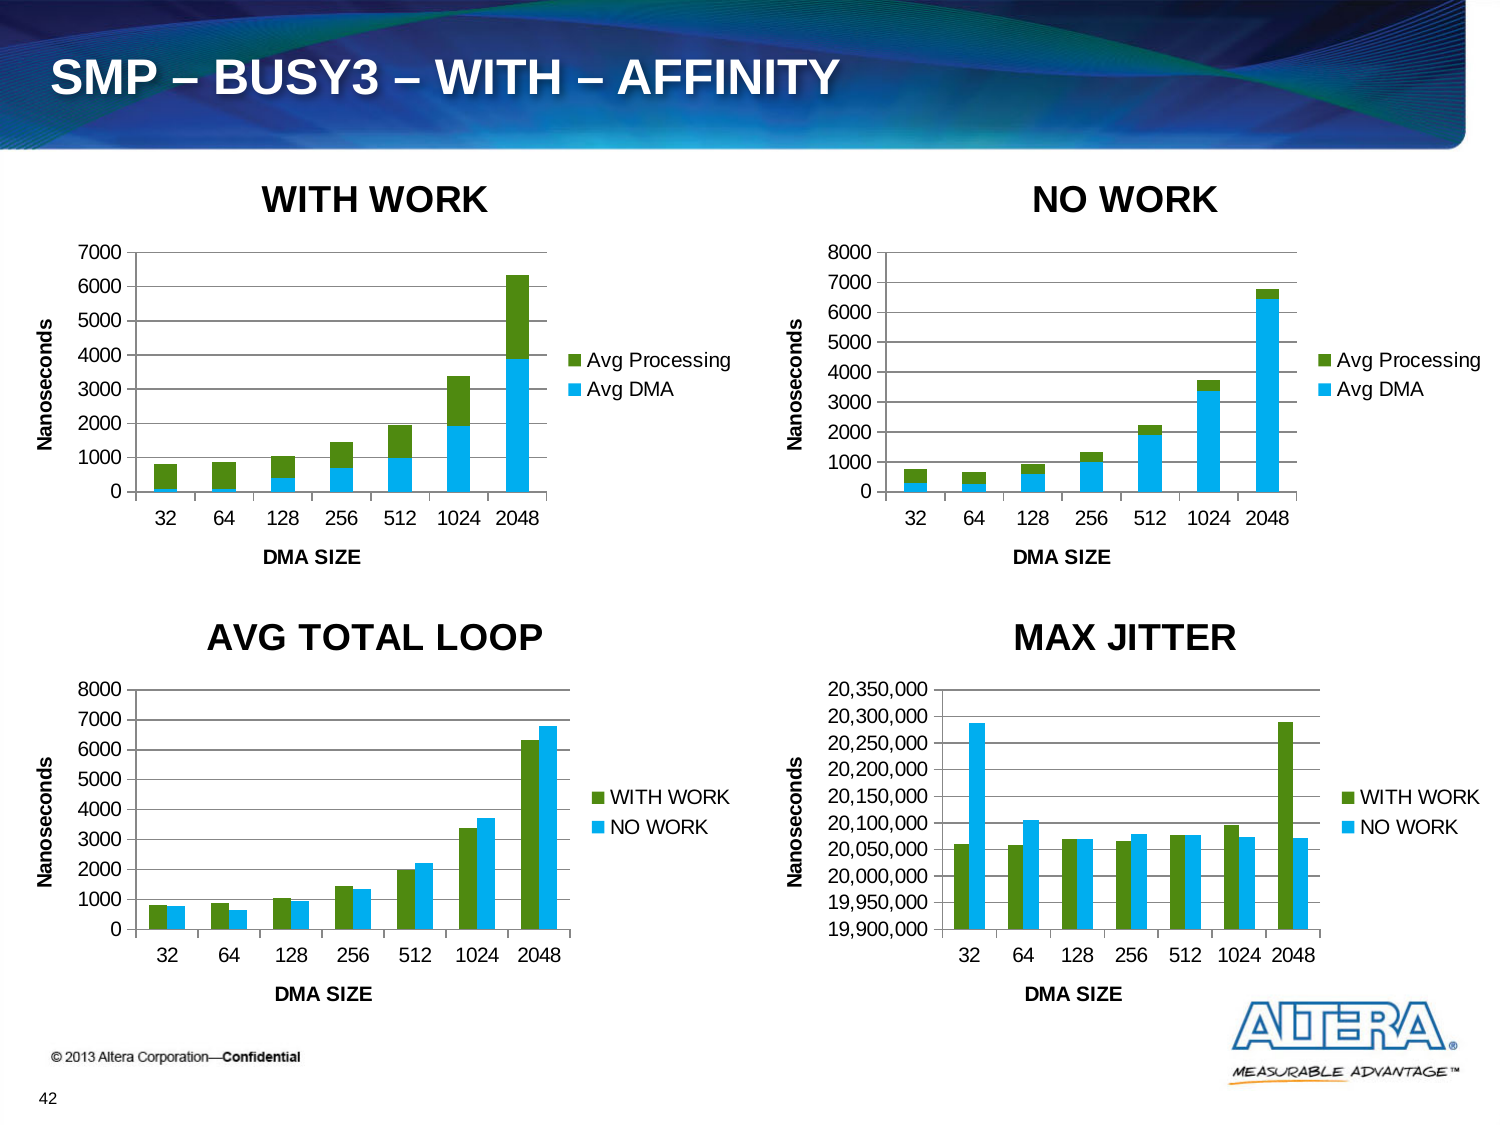

# SMP – BUSY3 – WITH – AFFINITY

### Chart: WITH WORK

| Category |  |  |
|---|---|---|
| 32 | 70.0 | 749.0 |
| 64 | 77.0 | 797.0 |
| 128 | 417.0 | 643.0 |
| 256 | 690.0 | 770.0 |
| 512 | 996.0 | 969.0 |
| 1024 | 1926.0 | 1469.0 |
| 2048 | 3878.0 | 2449.0 |

### Chart: NO WORK

| Category |  |  |
|---|---|---|
| 32 | 293.0 | 481.0 |
| 64 | 252.0 | 397.0 |
| 128 | 595.0 | 349.0 |
| 256 | 997.0 | 347.0 |
| 512 | 1885.0 | 345.0 |
| 1024 | 3375.0 | 345.0 |
| 2048 | 6445.0 | 343.0 |

### Chart: AVG TOTAL LOOP

| Category |  |  |
|---|---|---|
| 32 | 820.0 | 774.0 |
| 64 | 875.0 | 650.0 |
| 128 | 1061.0 | 945.0 |
| 256 | 1460.0 | 1345.0 |
| 512 | 1966.0 | 2230.0 |
| 1024 | 3395.0 | 3721.0 |
| 2048 | 6328.0 | 6789.0 |

### Chart: MAX JITTER

| Category |  |  |
|---|---|---|
| 32 | 20060560.0 | 20288480.0 |
| 64 | 20058550.0 | 20105990.0 |
| 128 | 20069405.0 | 20068770.0 |
| 256 | 20066225.0 | 20078480.0 |
| 512 | 20076880.0 | 20076860.0 |
| 1024 | 20095815.0 | 20073780.0 |
| 2048 | 20290015.0 | 20072380.0 |
42